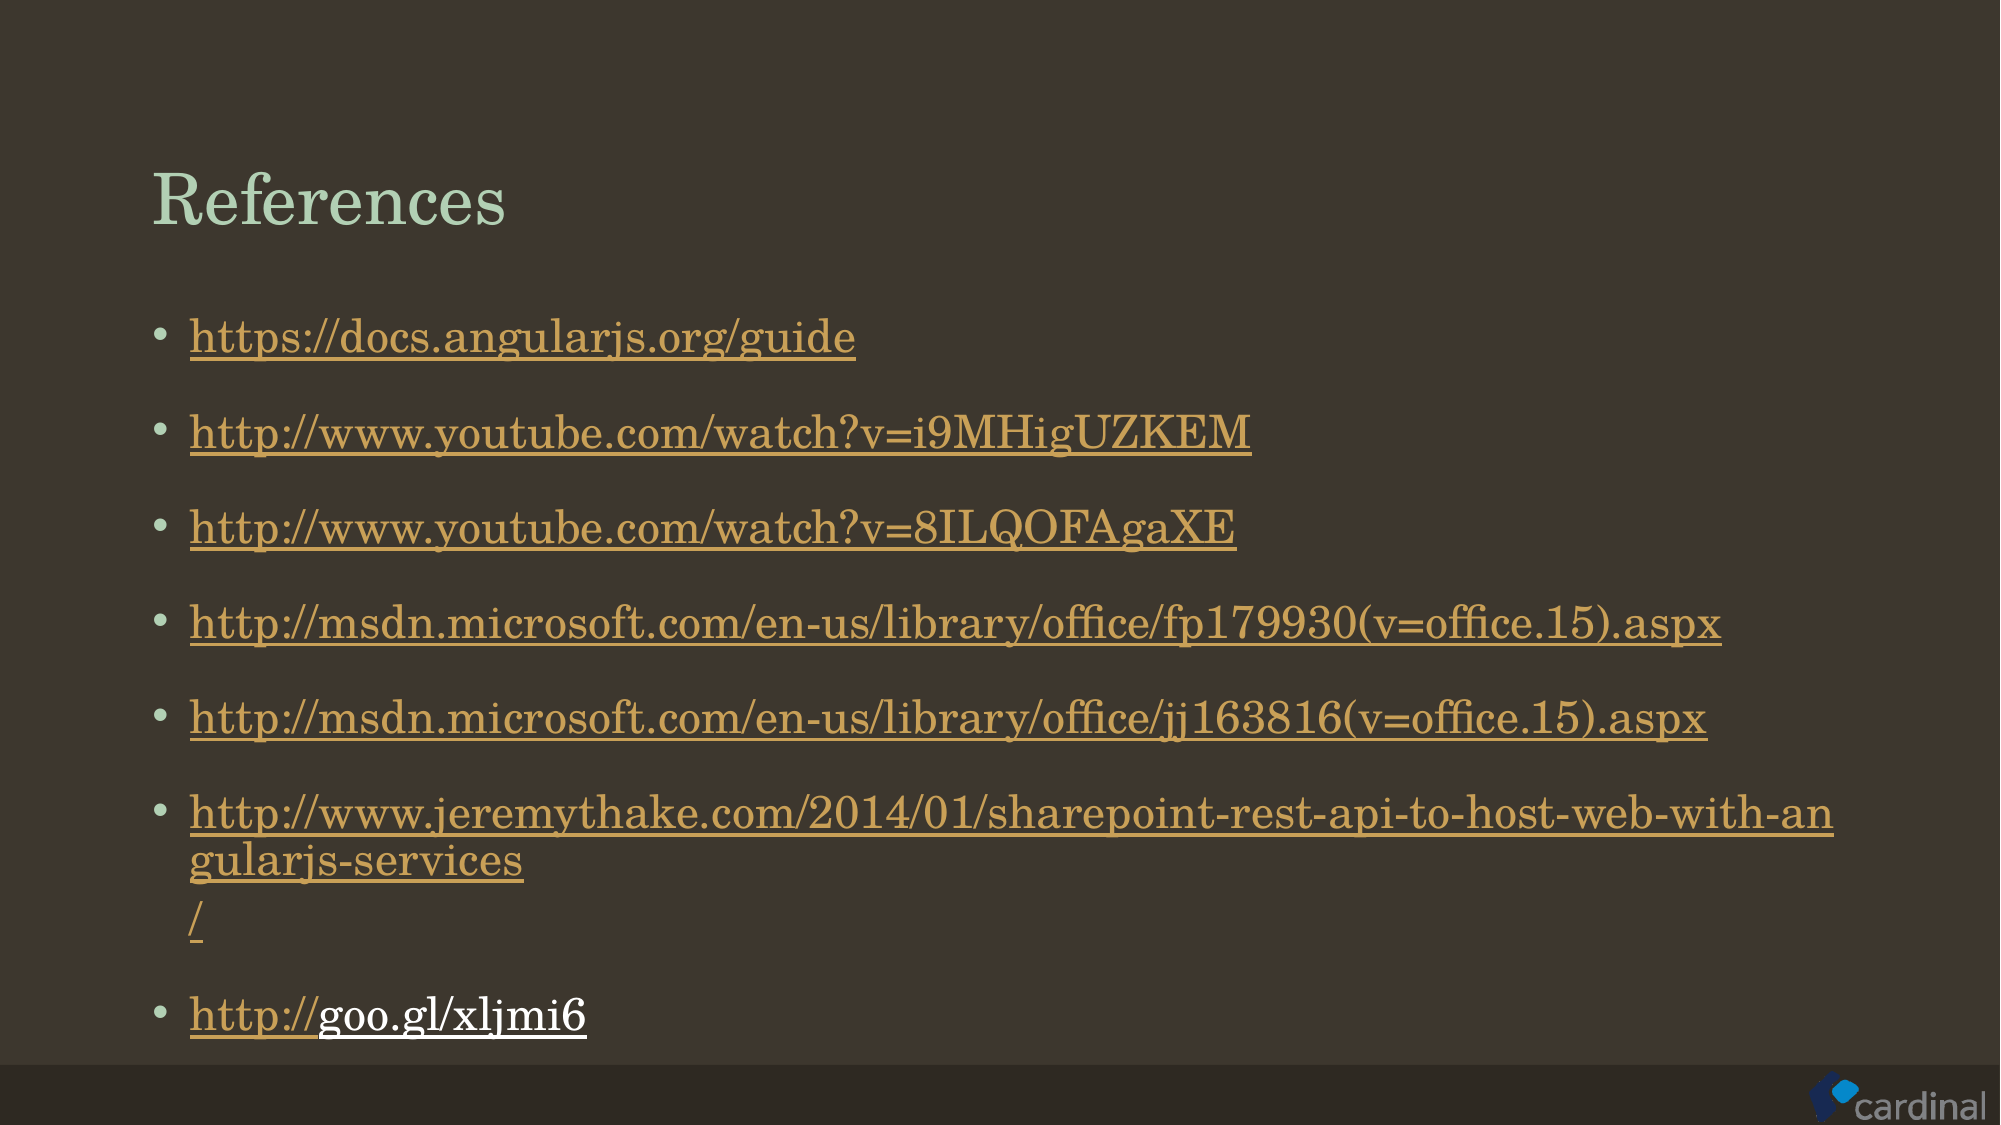

# References
https://docs.angularjs.org/guide
http://www.youtube.com/watch?v=i9MHigUZKEM
http://www.youtube.com/watch?v=8ILQOFAgaXE
http://msdn.microsoft.com/en-us/library/office/fp179930(v=office.15).aspx
http://msdn.microsoft.com/en-us/library/office/jj163816(v=office.15).aspx
http://www.jeremythake.com/2014/01/sharepoint-rest-api-to-host-web-with-angularjs-services/
http://goo.gl/xljmi6